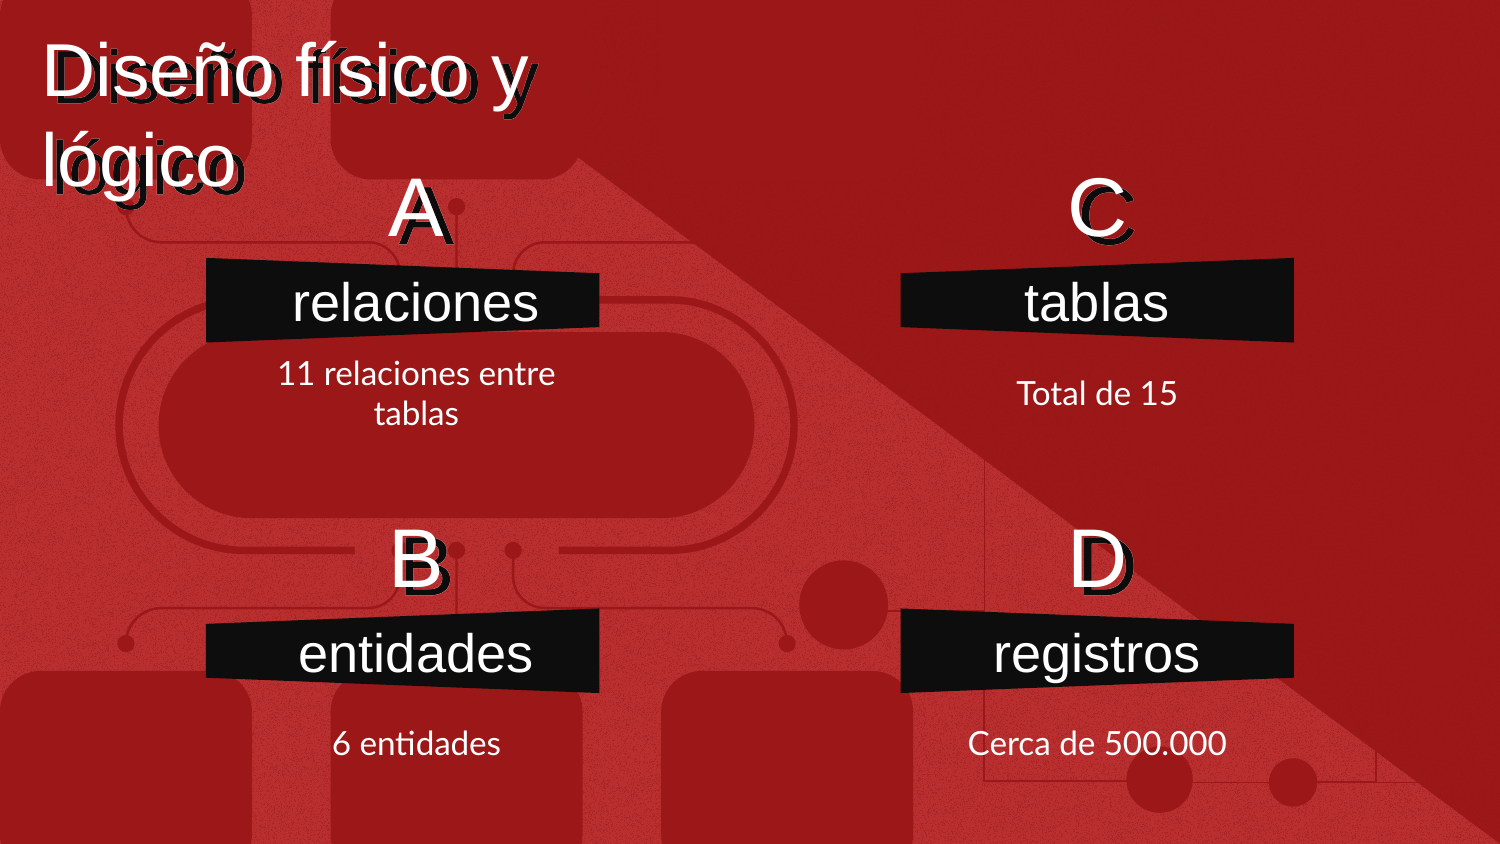

# Diseño físico y lógico

A
C
relaciones
tablas
11 relaciones entre tablas
Total de 15

B
D
entidades
registros
6 entidades
Cerca de 500.000